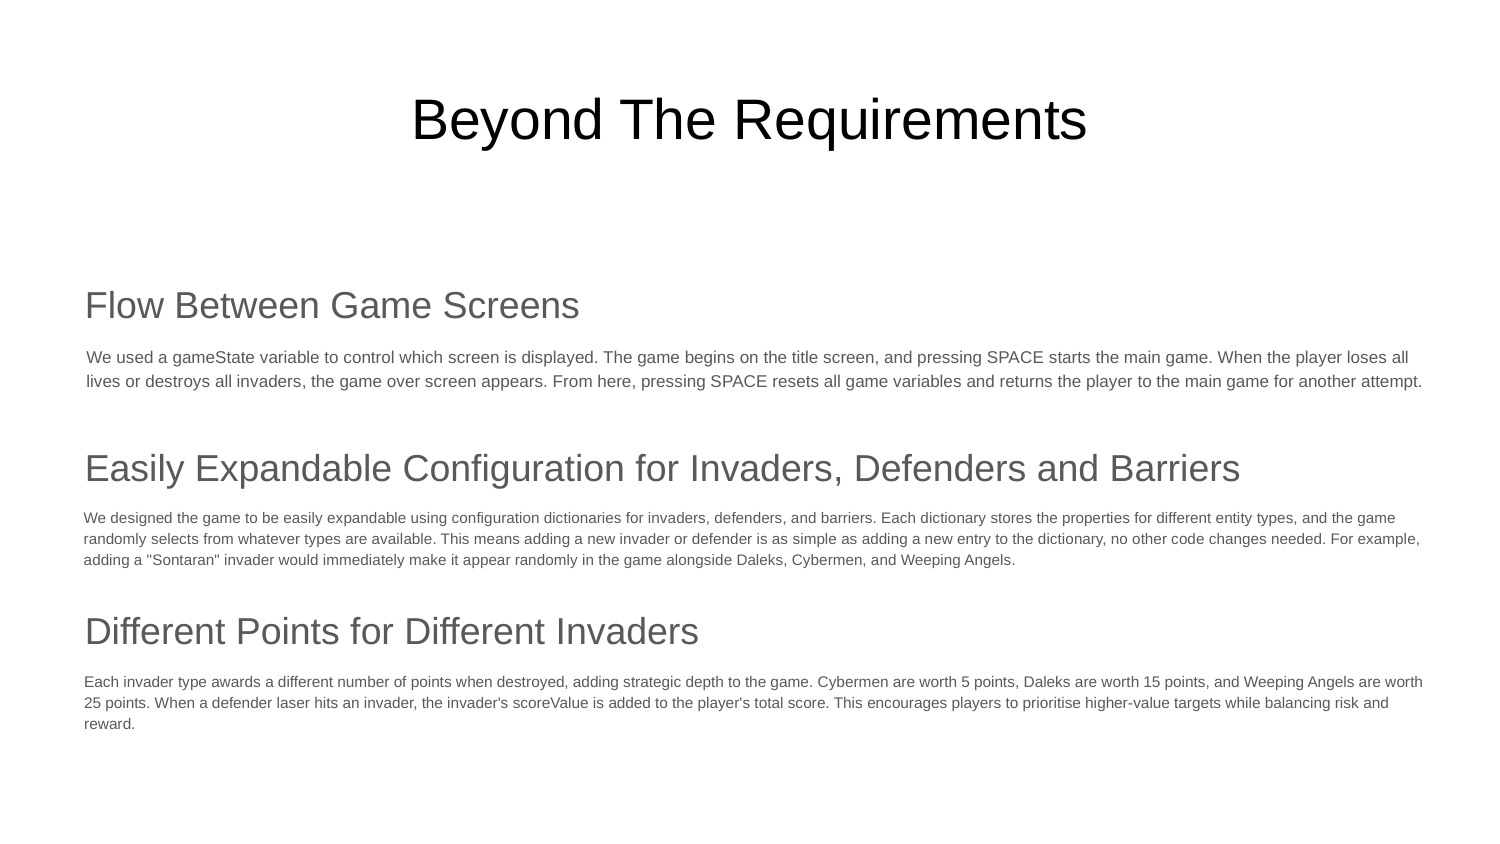

# Beyond The Requirements
Flow Between Game Screens
We used a gameState variable to control which screen is displayed. The game begins on the title screen, and pressing SPACE starts the main game. When the player loses all lives or destroys all invaders, the game over screen appears. From here, pressing SPACE resets all game variables and returns the player to the main game for another attempt.
Easily Expandable Configuration for Invaders, Defenders and Barriers
We designed the game to be easily expandable using configuration dictionaries for invaders, defenders, and barriers. Each dictionary stores the properties for different entity types, and the game randomly selects from whatever types are available. This means adding a new invader or defender is as simple as adding a new entry to the dictionary, no other code changes needed. For example, adding a "Sontaran" invader would immediately make it appear randomly in the game alongside Daleks, Cybermen, and Weeping Angels.
Different Points for Different Invaders
Each invader type awards a different number of points when destroyed, adding strategic depth to the game. Cybermen are worth 5 points, Daleks are worth 15 points, and Weeping Angels are worth 25 points. When a defender laser hits an invader, the invader's scoreValue is added to the player's total score. This encourages players to prioritise higher-value targets while balancing risk and reward.